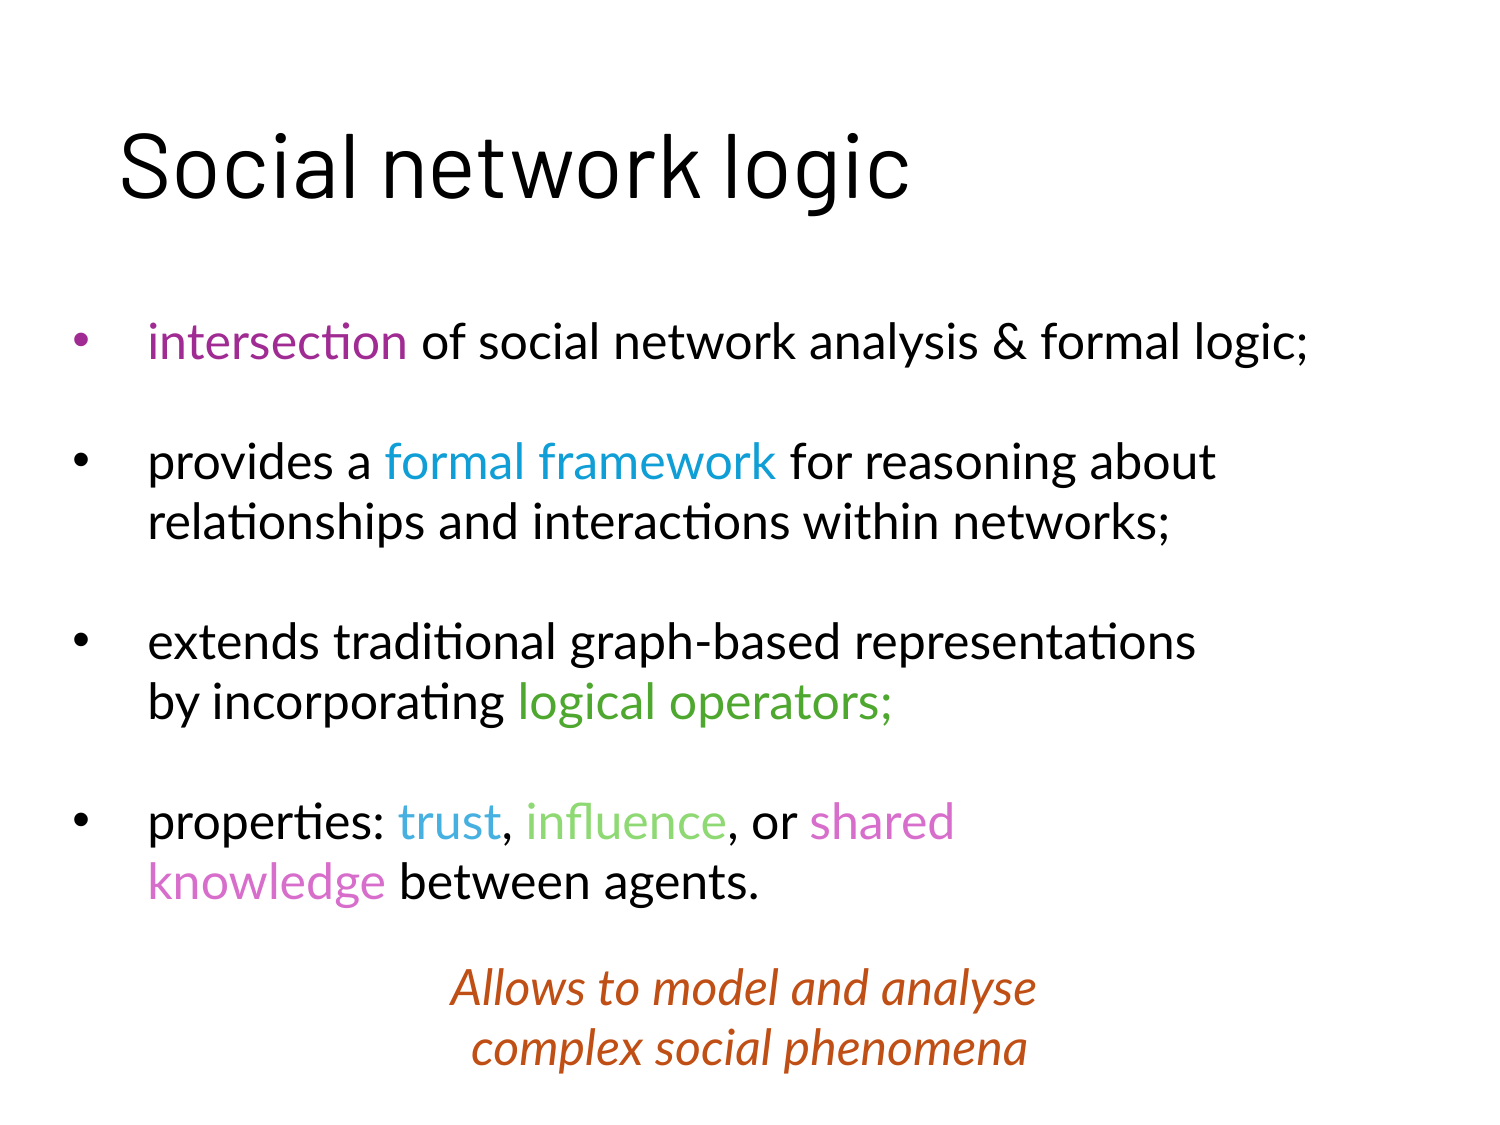

# Social network logic
intersection of social network analysis & formal logic;

provides a formal framework for reasoning about
relationships and interactions within networks;

extends traditional graph-based representations
by incorporating logical operators;

properties: trust, influence, or shared
knowledge between agents.
Allows to model and analyse
complex social phenomena